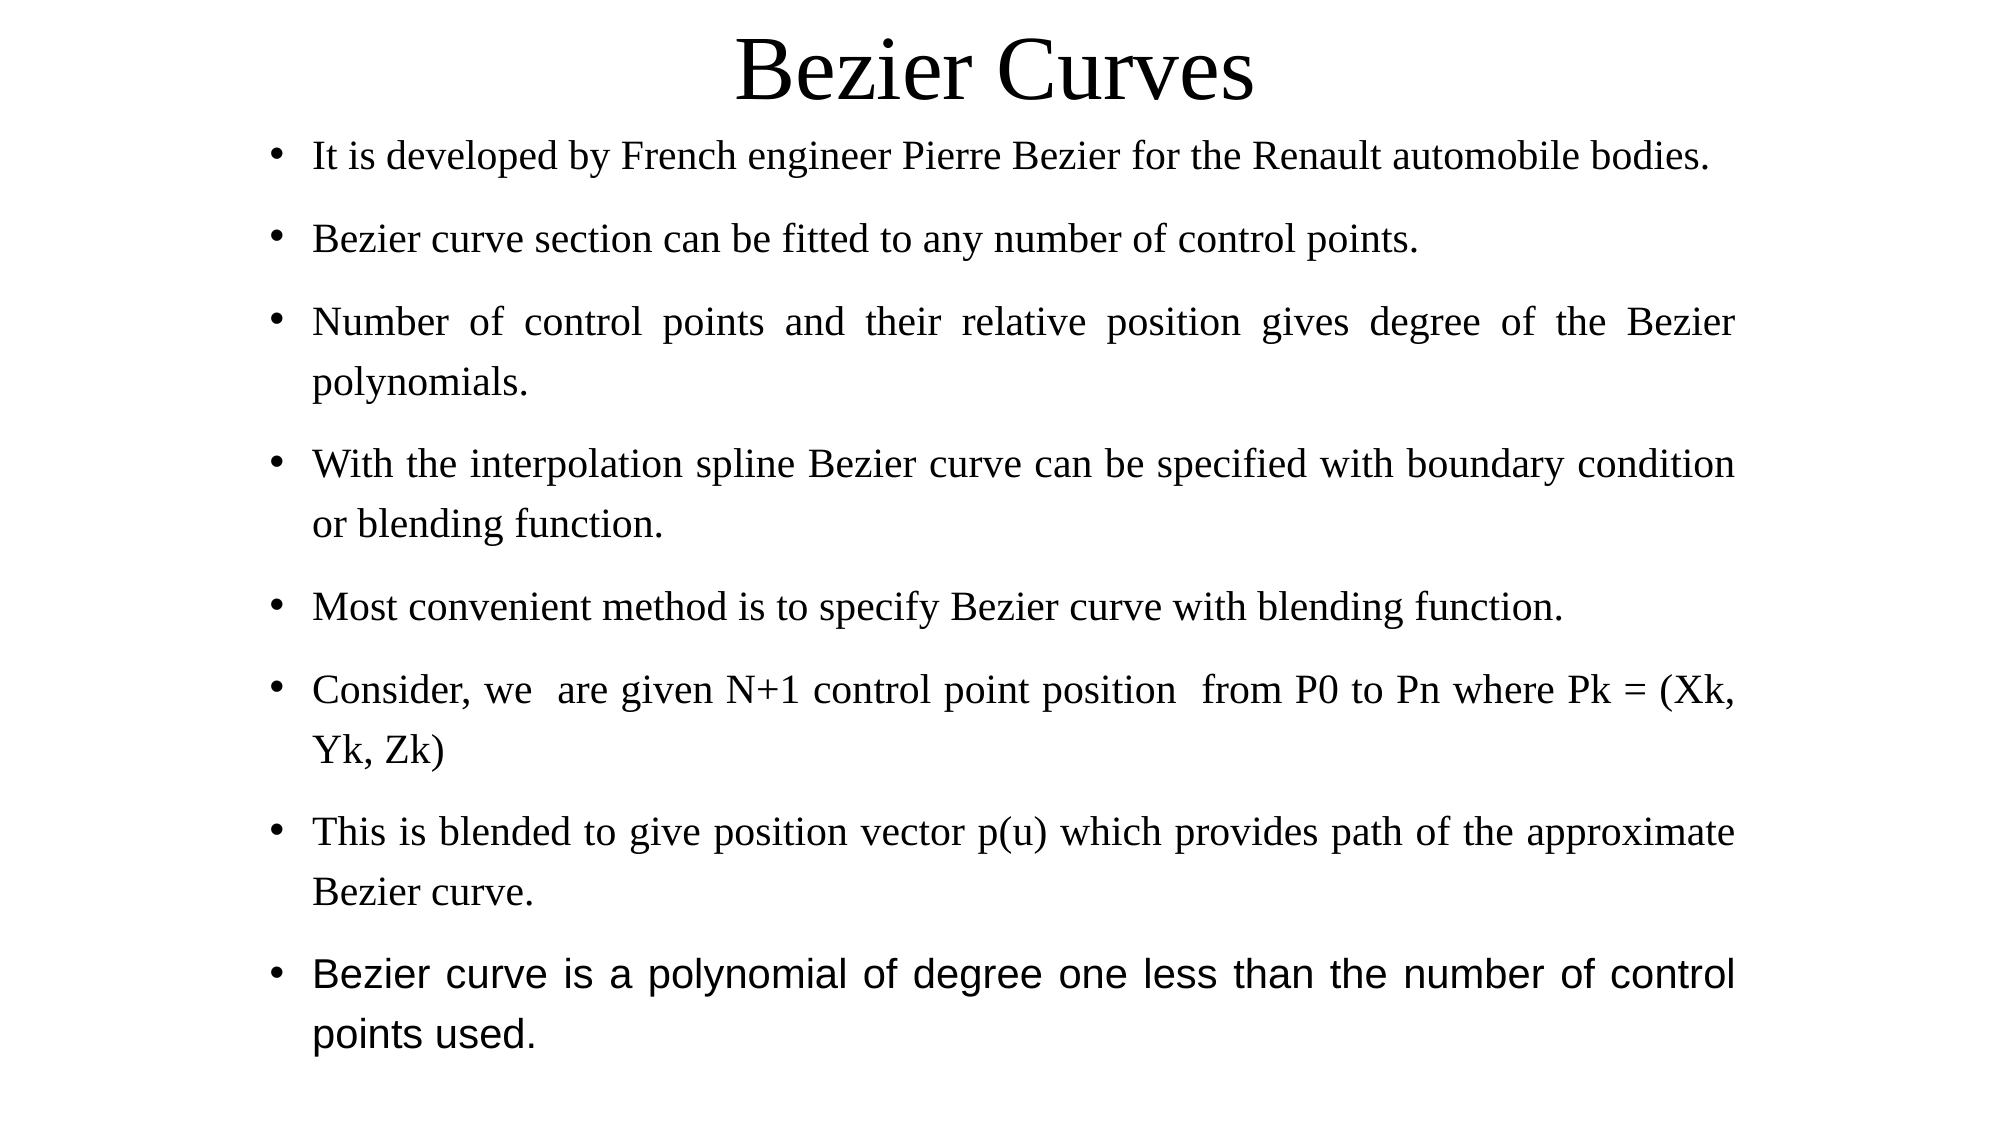

# Bezier Curves
It is developed by French engineer Pierre Bezier for the Renault automobile bodies.
Bezier curve section can be fitted to any number of control points.
Number of control points and their relative position gives degree of the Bezier polynomials.
With the interpolation spline Bezier curve can be specified with boundary condition or blending function.
Most convenient method is to specify Bezier curve with blending function.
Consider, we  are given N+1 control point position  from P0 to Pn where Pk = (Xk, Yk, Zk)
This is blended to give position vector p(u) which provides path of the approximate Bezier curve.
Bezier curve is a polynomial of degree one less than the number of control points used.